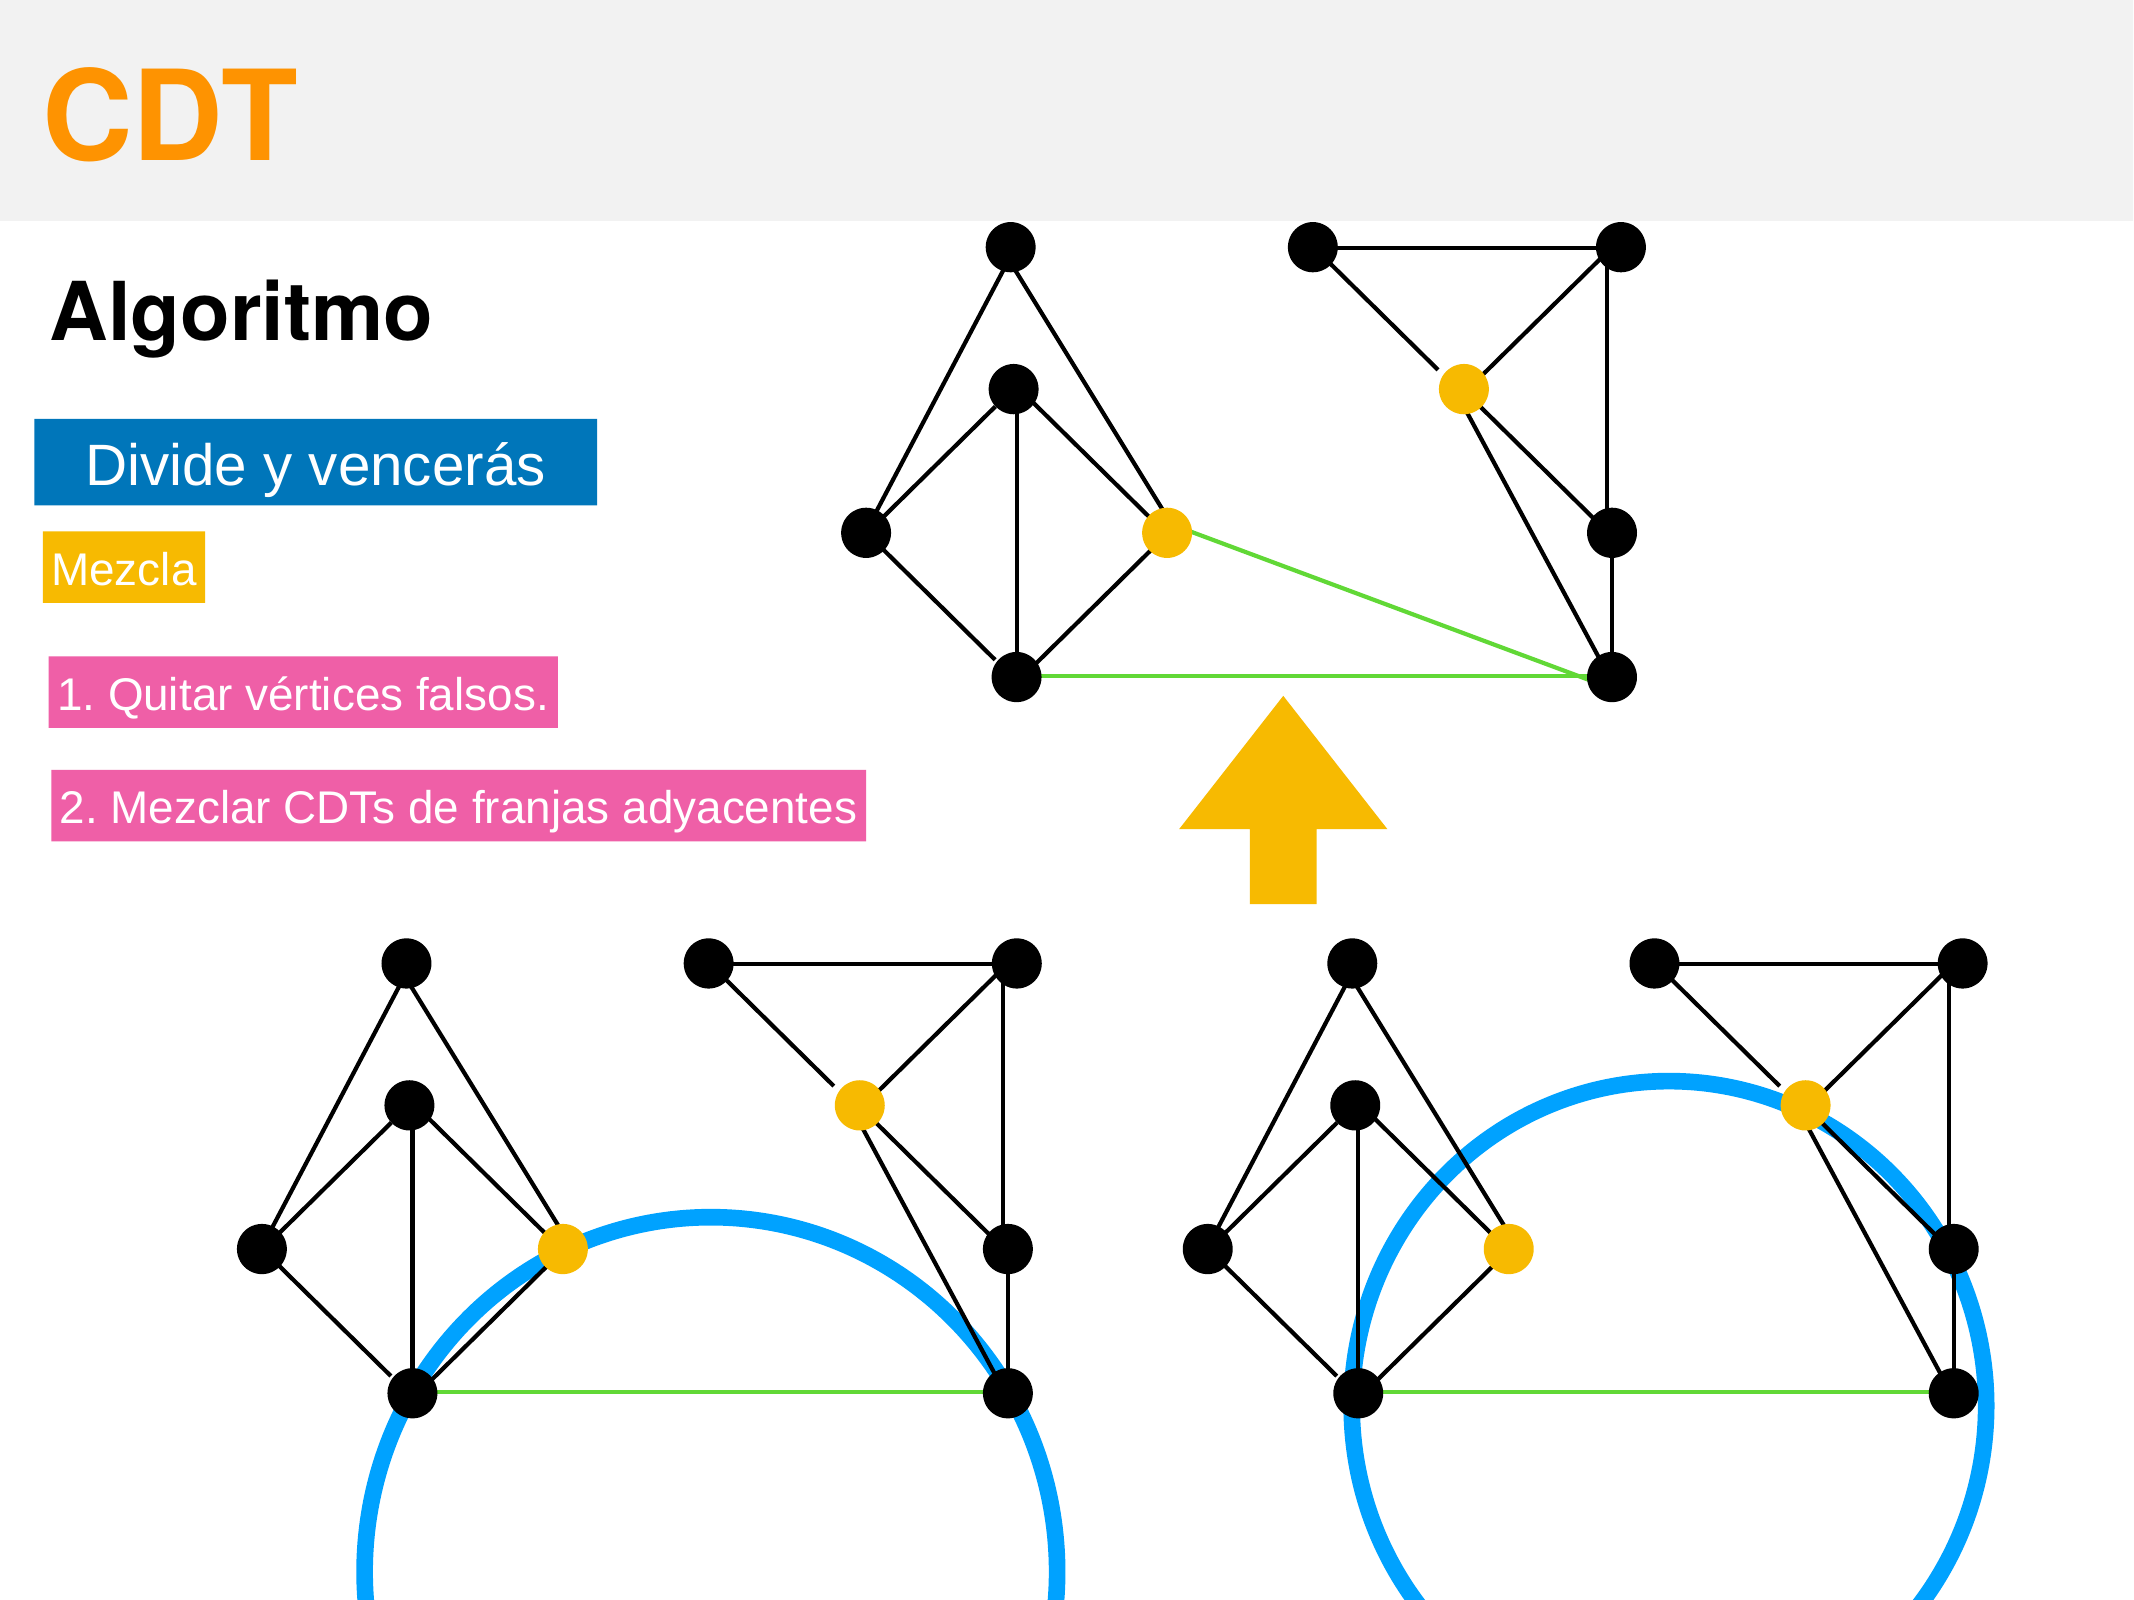

# CDT

Algoritmo
Divide y vencerás

Mezcla
1. Quitar vértices falsos.

2. Mezclar CDTs de franjas adyacentes